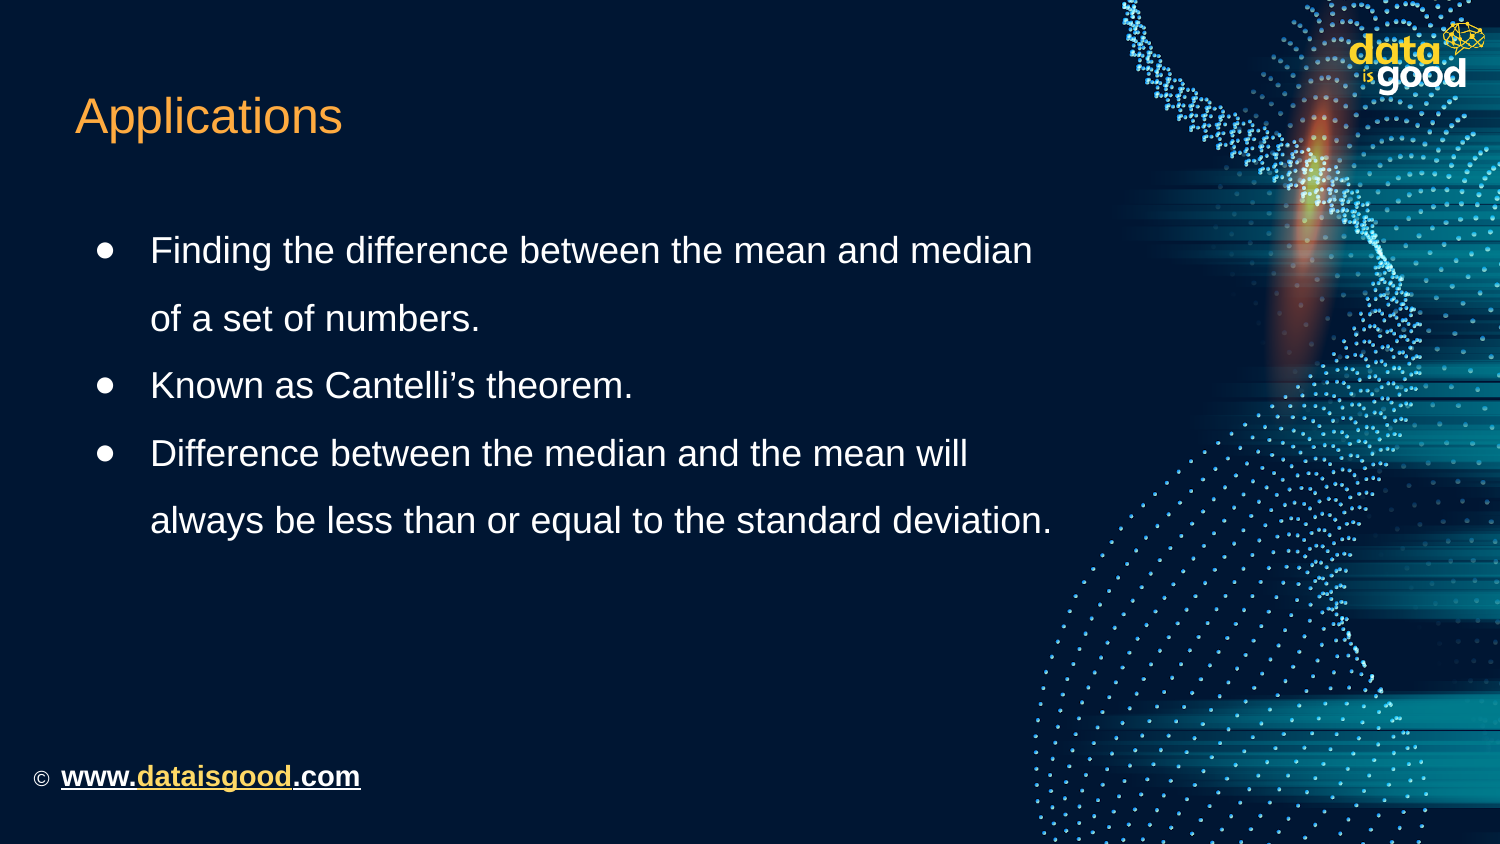

# Applications
Finding the difference between the mean and median of a set of numbers.
Known as Cantelli’s theorem.
Difference between the median and the mean will always be less than or equal to the standard deviation.